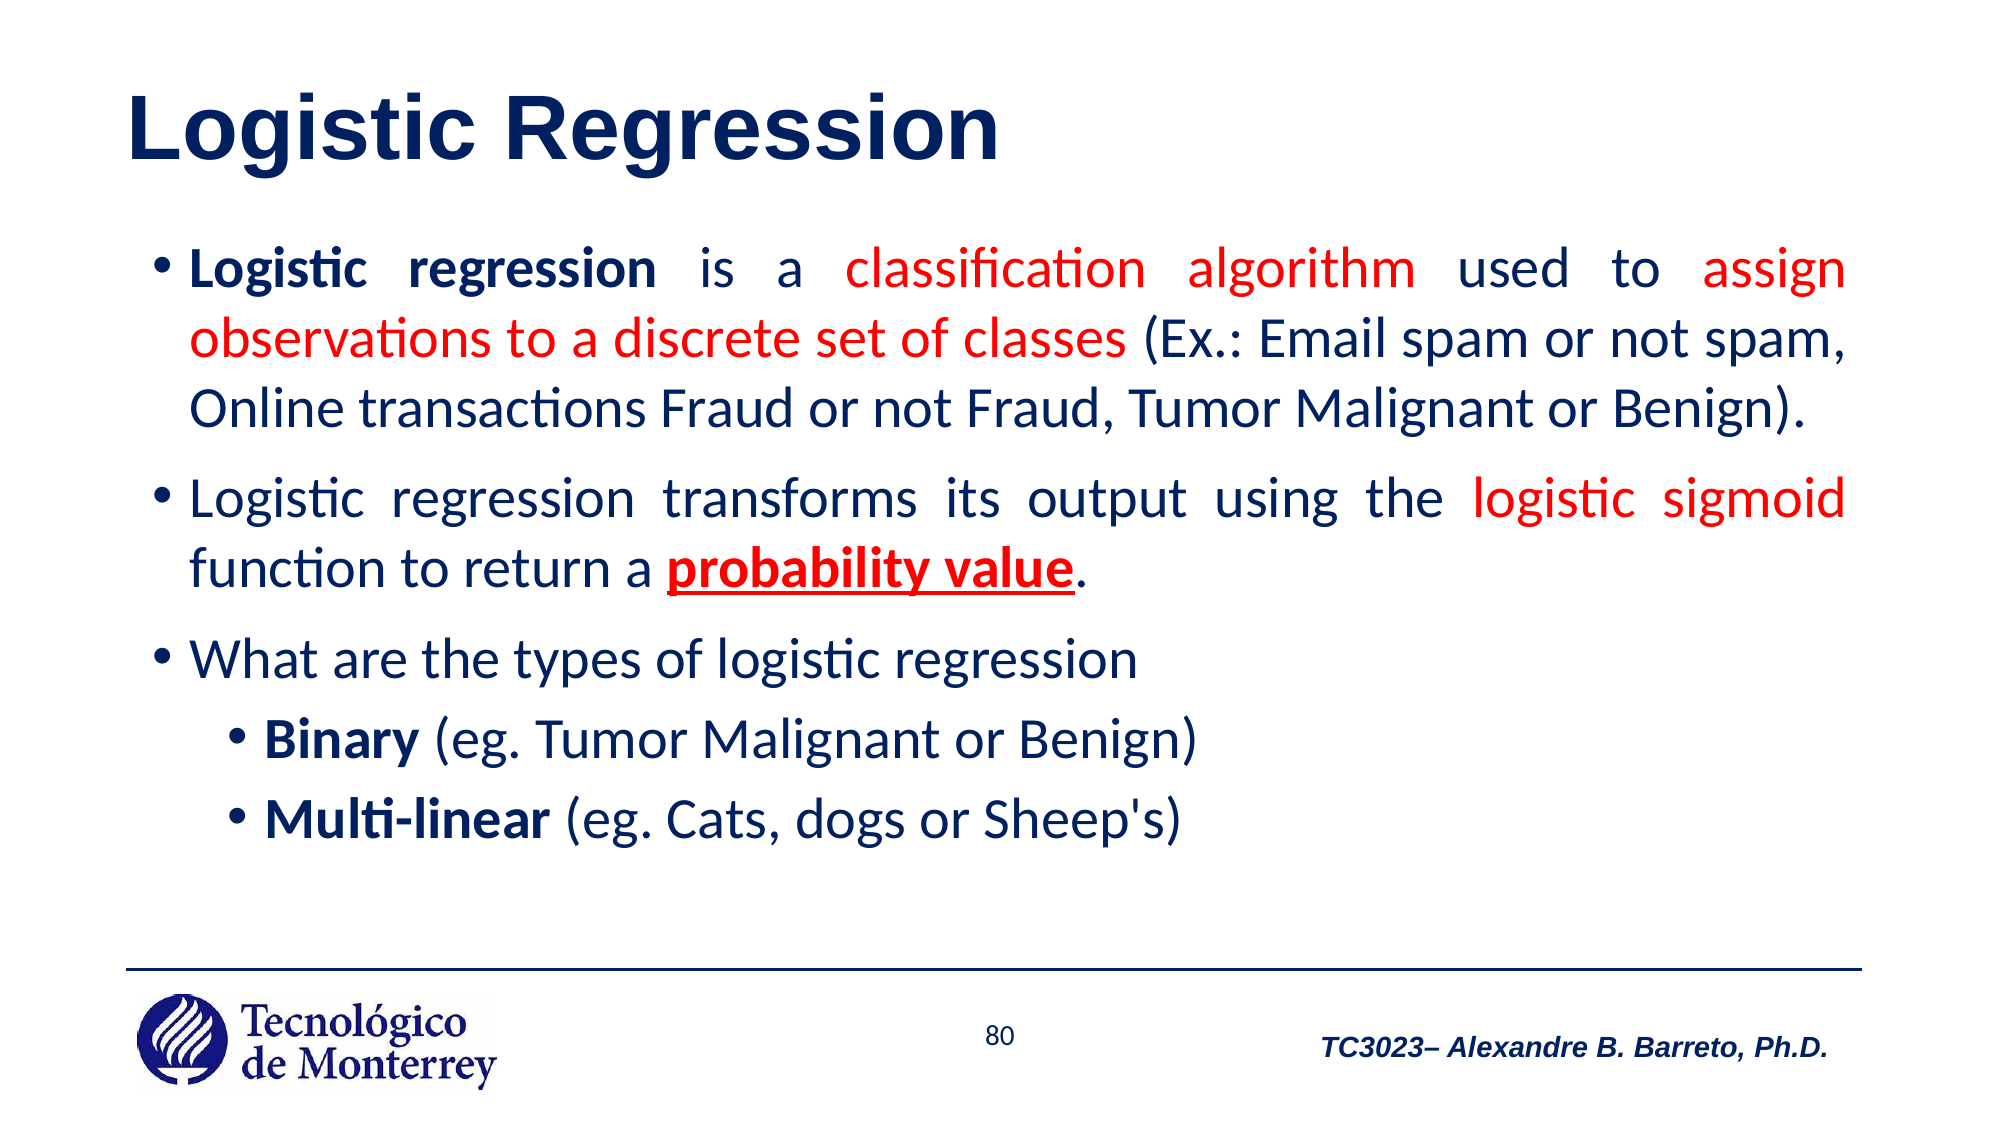

# Logistic Regression
Logistic regression is a classification algorithm used to assign observations to a discrete set of classes (Ex.: Email spam or not spam, Online transactions Fraud or not Fraud, Tumor Malignant or Benign).
Logistic regression transforms its output using the logistic sigmoid function to return a probability value.
What are the types of logistic regression
Binary (eg. Tumor Malignant or Benign)
Multi-linear (eg. Cats, dogs or Sheep's)